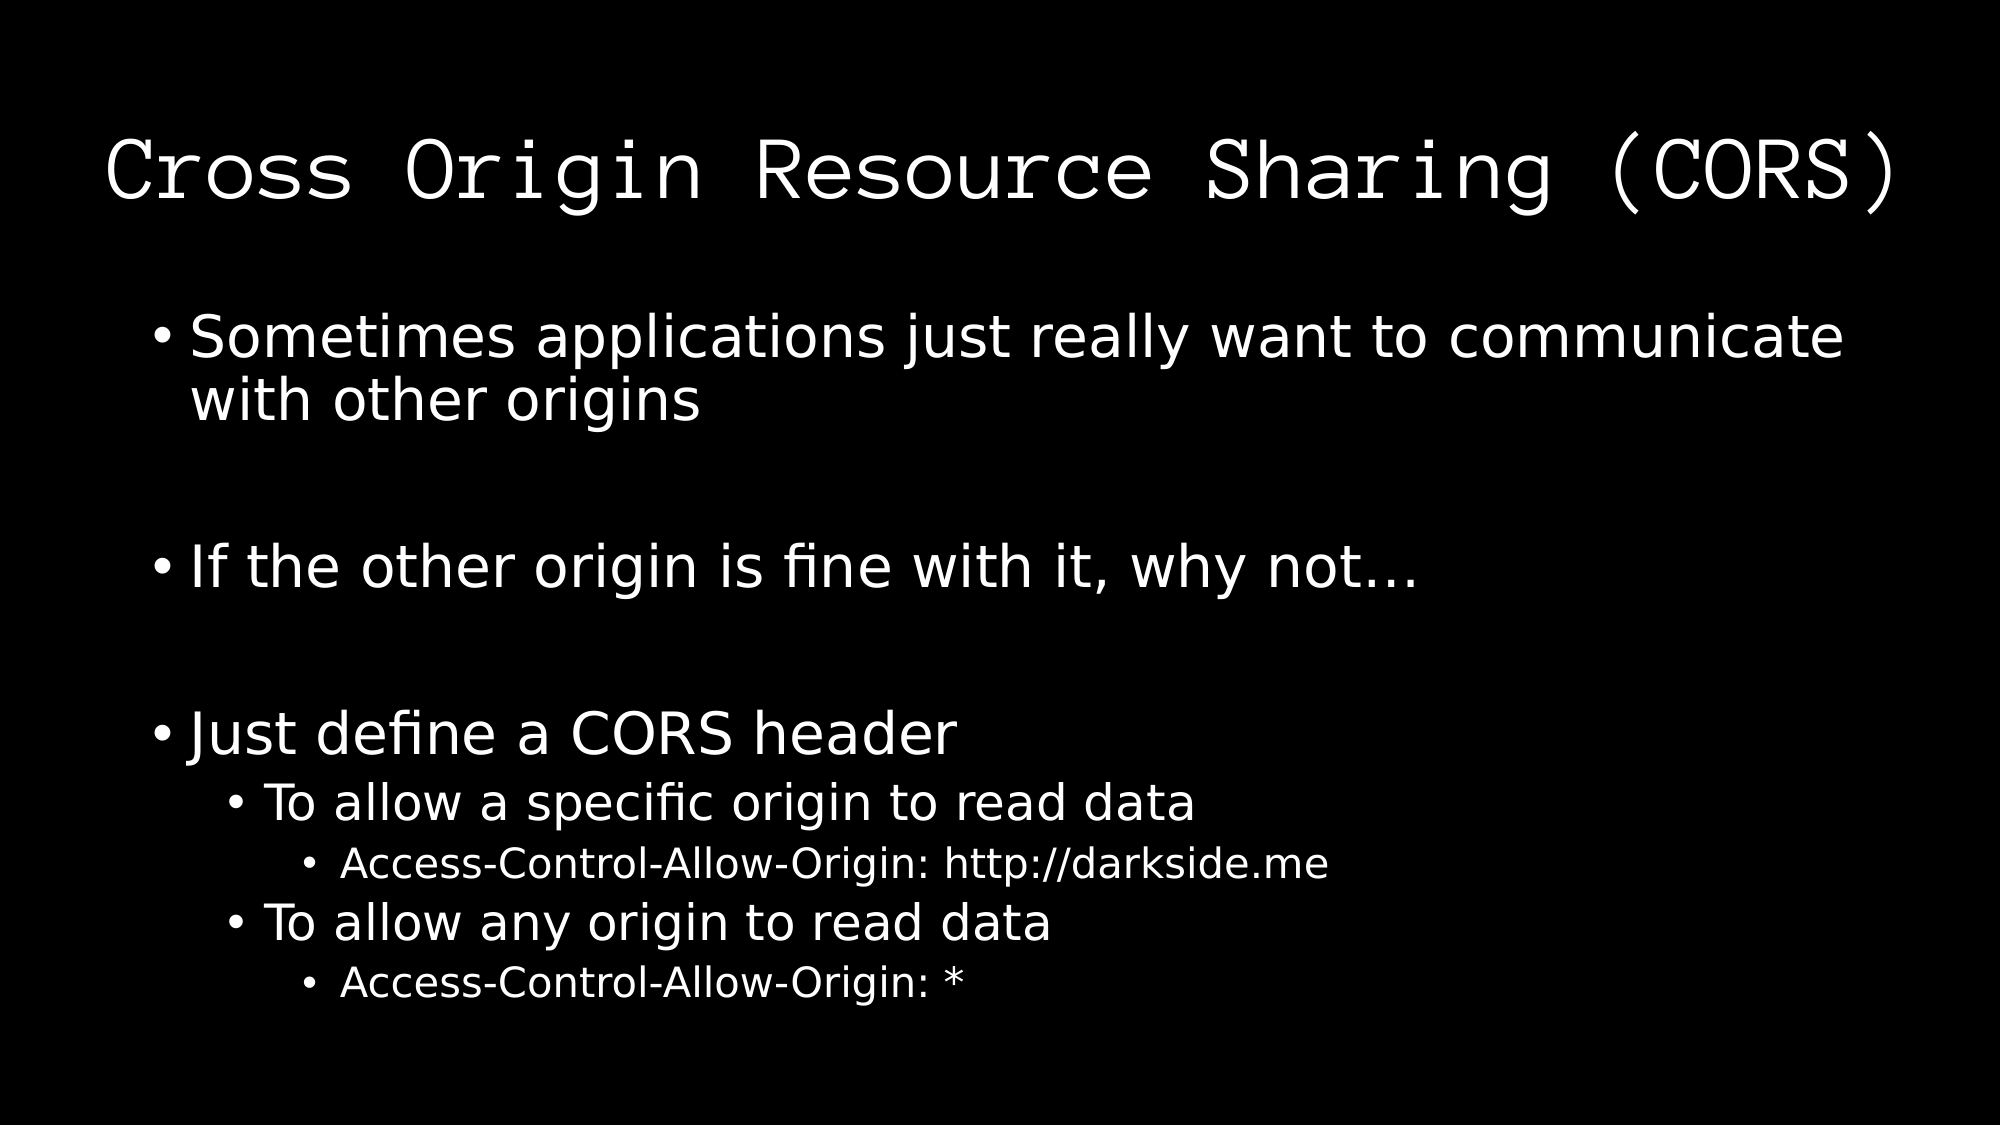

# Cross Origin Resource Sharing (CORS)
Sometimes applications just really want to communicate with other origins

If the other origin is fine with it, why not…

Just define a CORS header
To allow a specific origin to read data
Access-Control-Allow-Origin: http://darkside.me
To allow any origin to read data
Access-Control-Allow-Origin: *